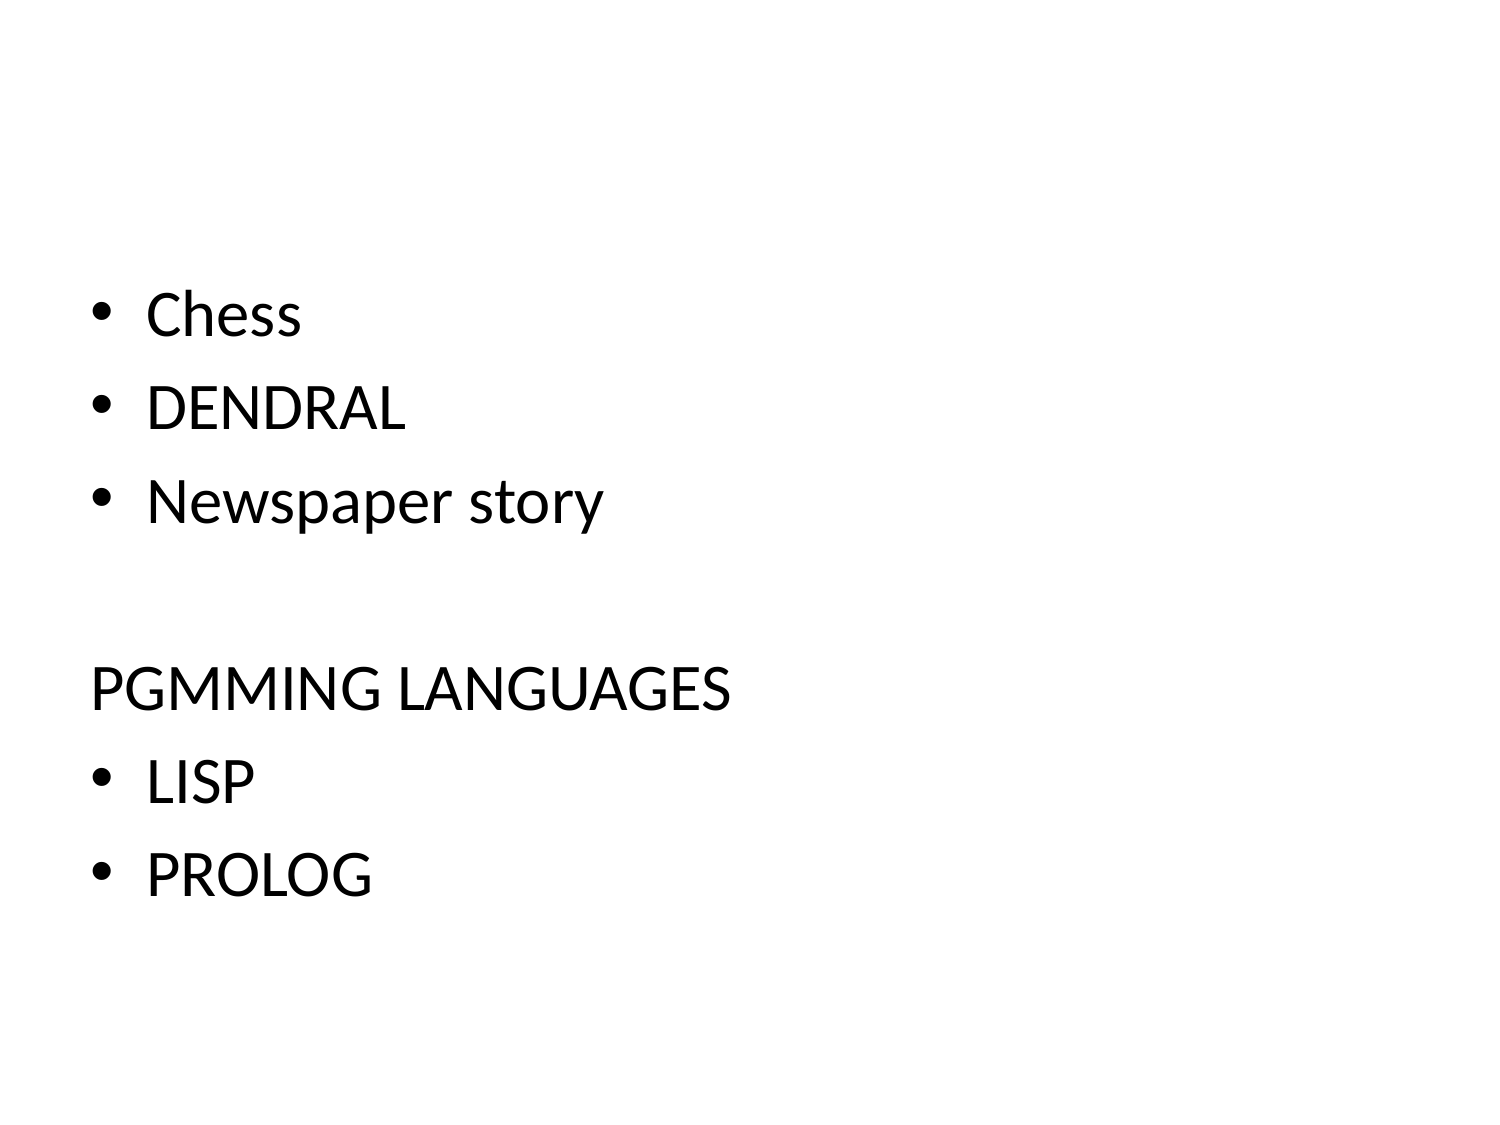

Chess
DENDRAL
Newspaper story

PGMMING LANGUAGES
LISP
PROLOG